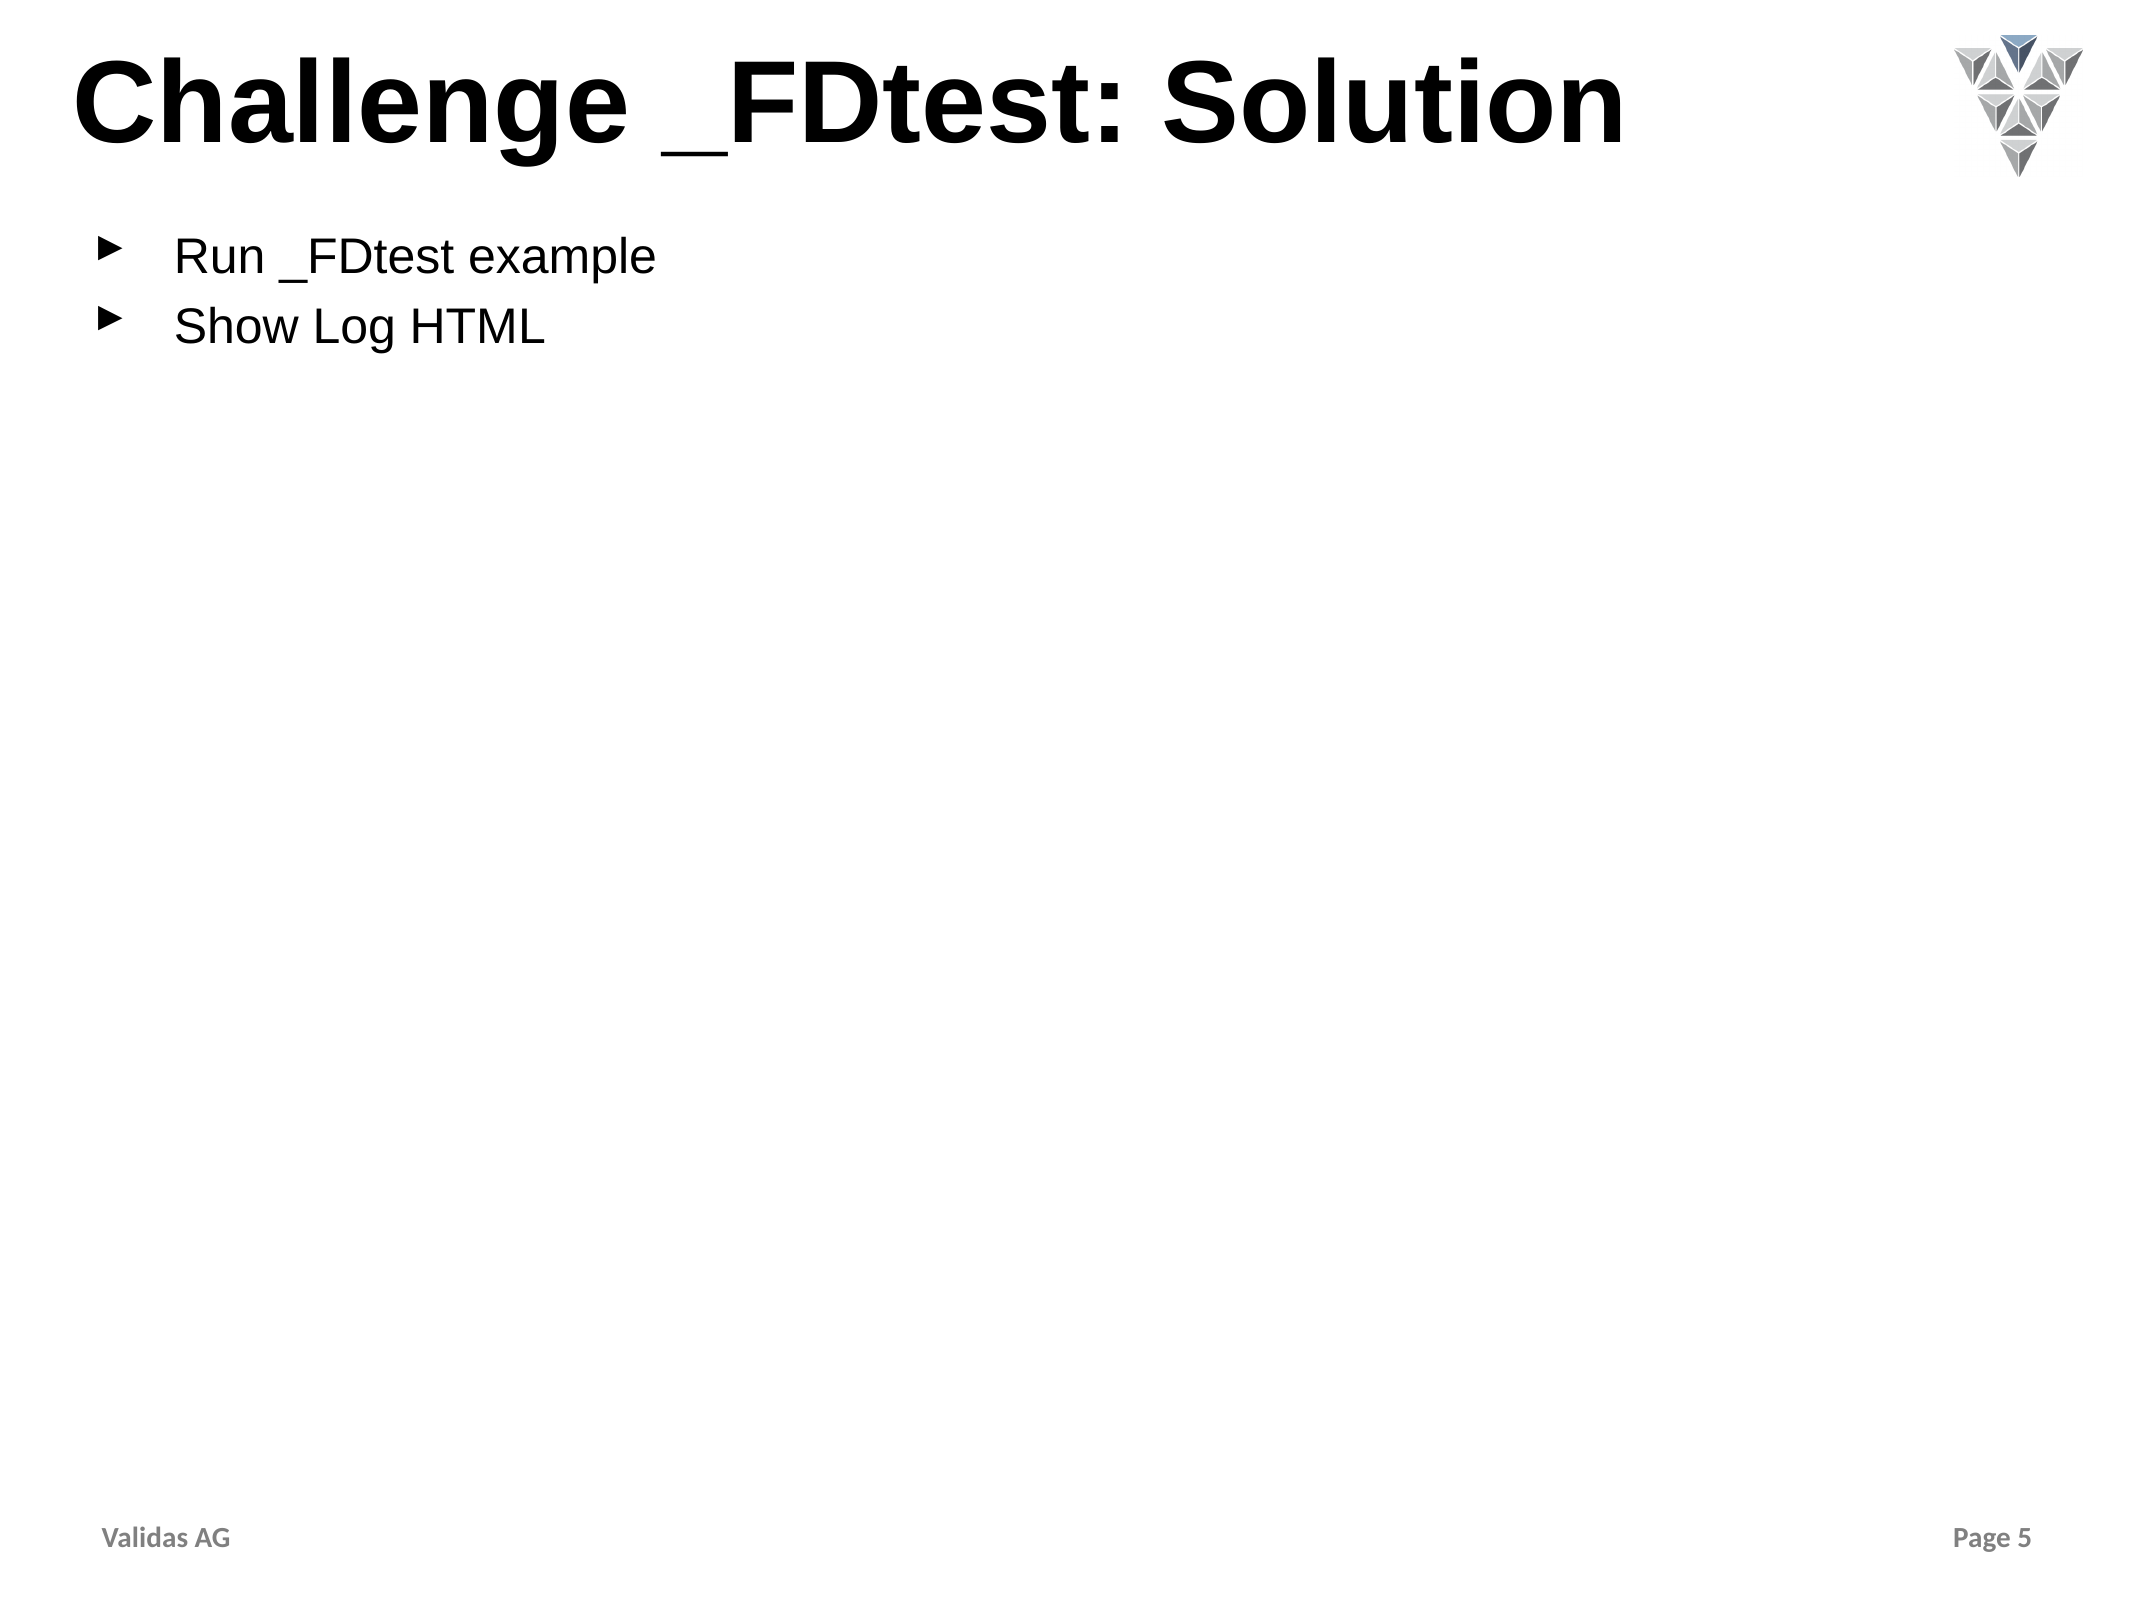

# Challenge _FDtest: Solution
Run _FDtest example
Show Log HTML